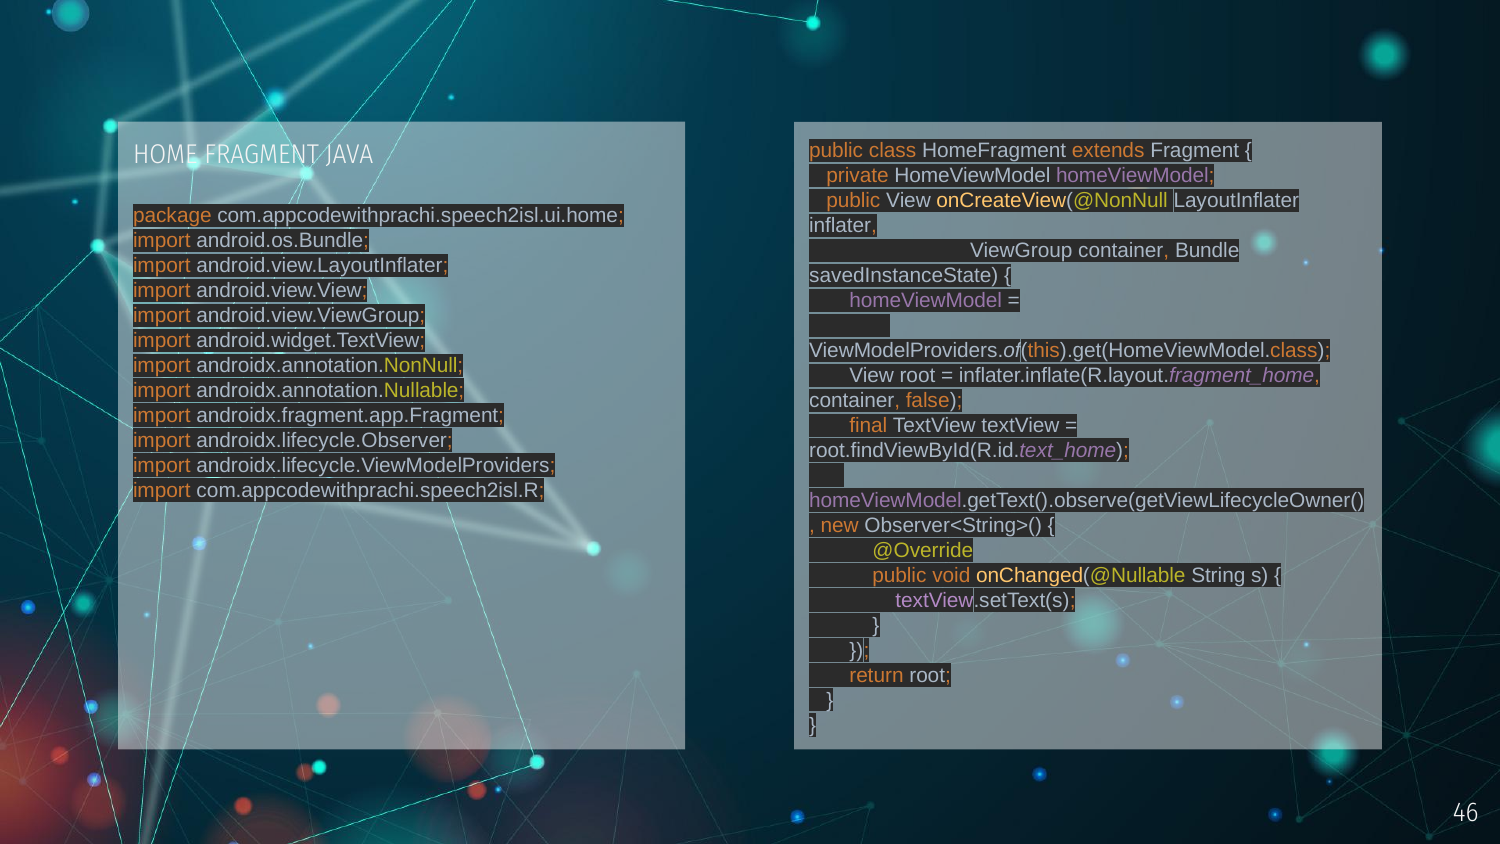

HOME FRAGMENT JAVA

package com.appcodewithprachi.speech2isl.ui.home;
import android.os.Bundle;
import android.view.LayoutInflater;
import android.view.View;
import android.view.ViewGroup;
import android.widget.TextView;
import androidx.annotation.NonNull;
import androidx.annotation.Nullable;
import androidx.fragment.app.Fragment;
import androidx.lifecycle.Observer;
import androidx.lifecycle.ViewModelProviders;
import com.appcodewithprachi.speech2isl.R;

public class HomeFragment extends Fragment {
   private HomeViewModel homeViewModel;
   public View onCreateView(@NonNull LayoutInflater inflater,
                            ViewGroup container, Bundle savedInstanceState) {
       homeViewModel =
               ViewModelProviders.of(this).get(HomeViewModel.class);
       View root = inflater.inflate(R.layout.fragment_home, container, false);
       final TextView textView = root.findViewById(R.id.text_home);
       homeViewModel.getText().observe(getViewLifecycleOwner(), new Observer<String>() {
           @Override
           public void onChanged(@Nullable String s) {
               textView.setText(s);
           }
       });
       return root;
   }
}

46